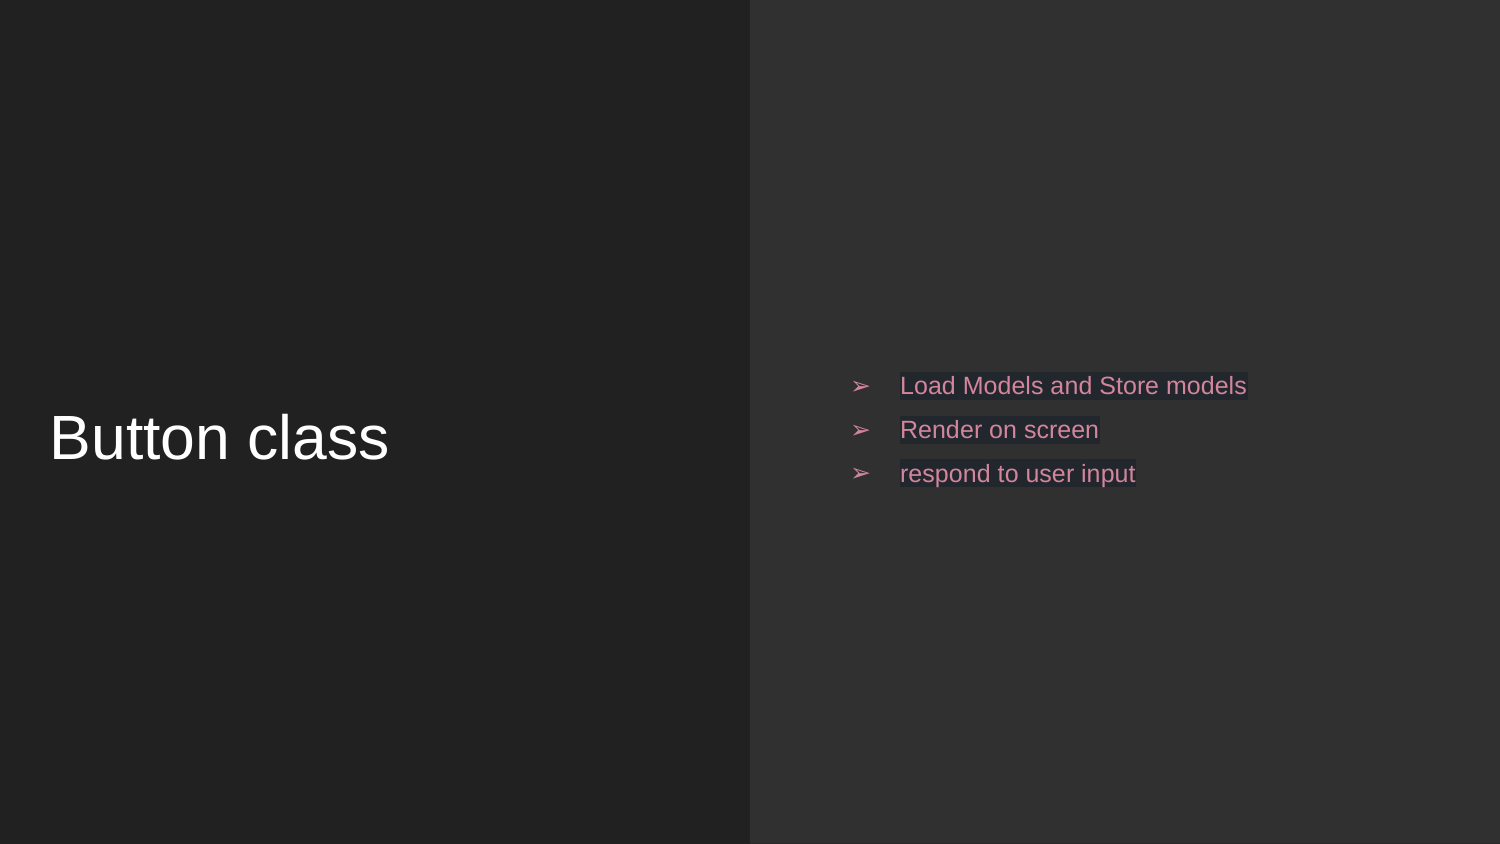

Load Models and Store models
Render on screen
respond to user input
Button class